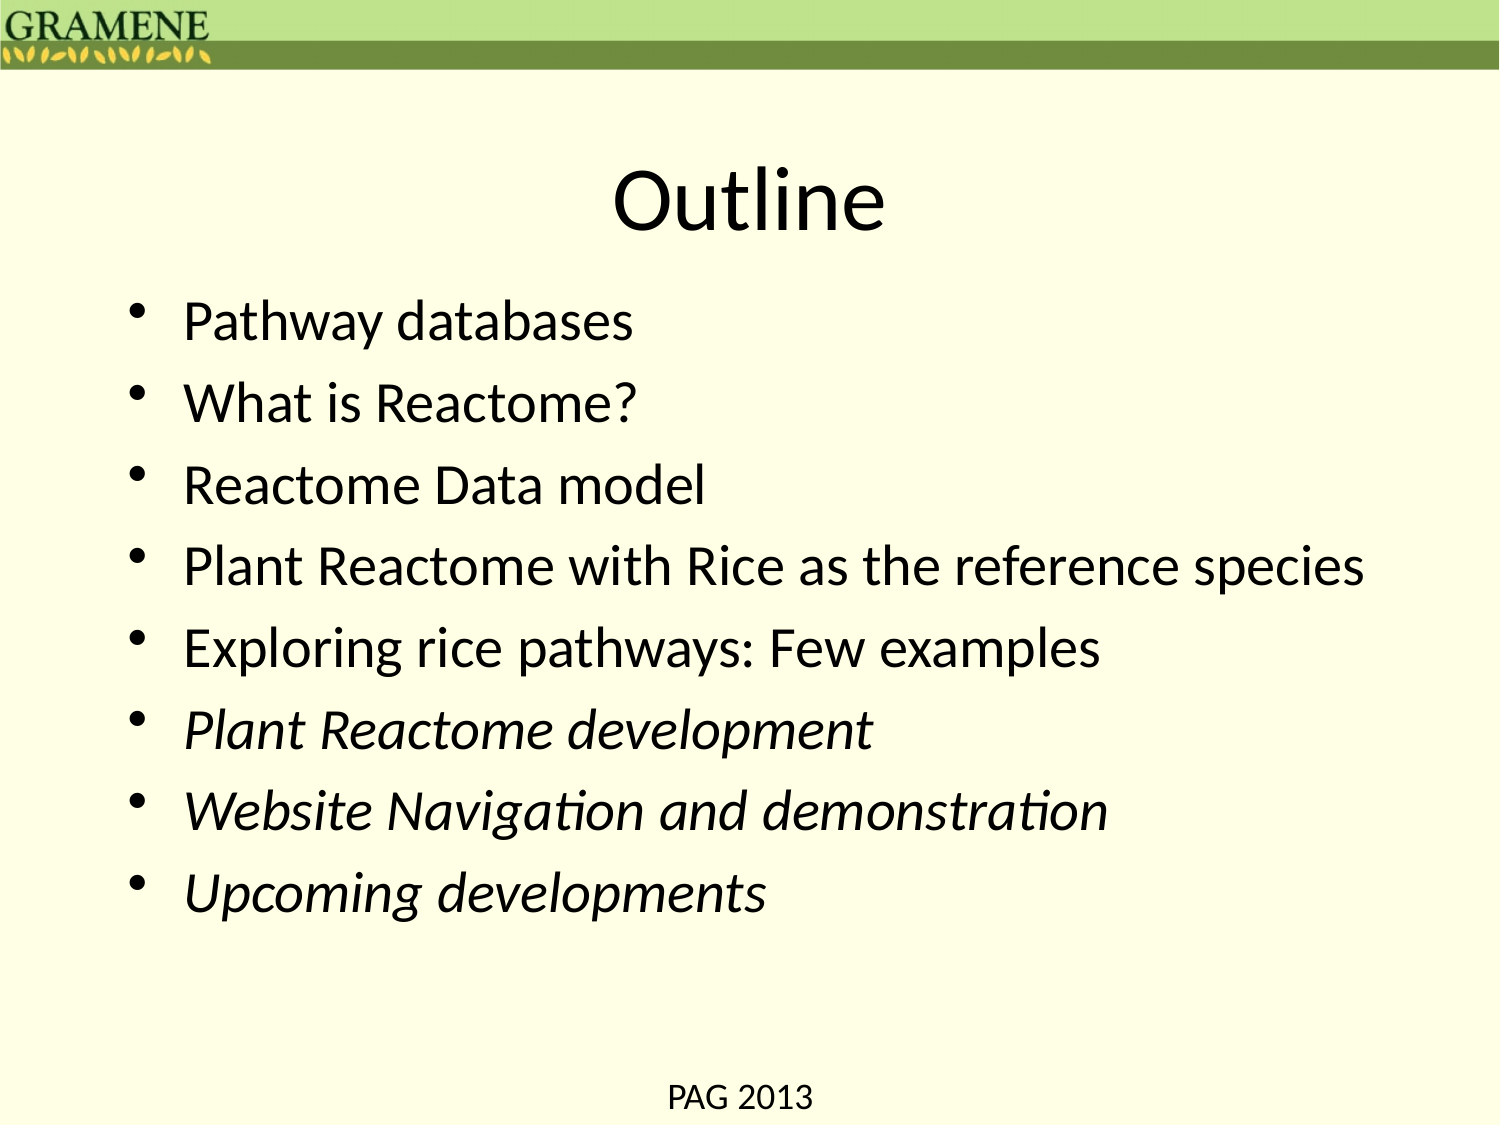

# Outline
Pathway databases
What is Reactome?
Reactome Data model
Plant Reactome with Rice as the reference species
Exploring rice pathways: Few examples
Plant Reactome development
Website Navigation and demonstration
Upcoming developments